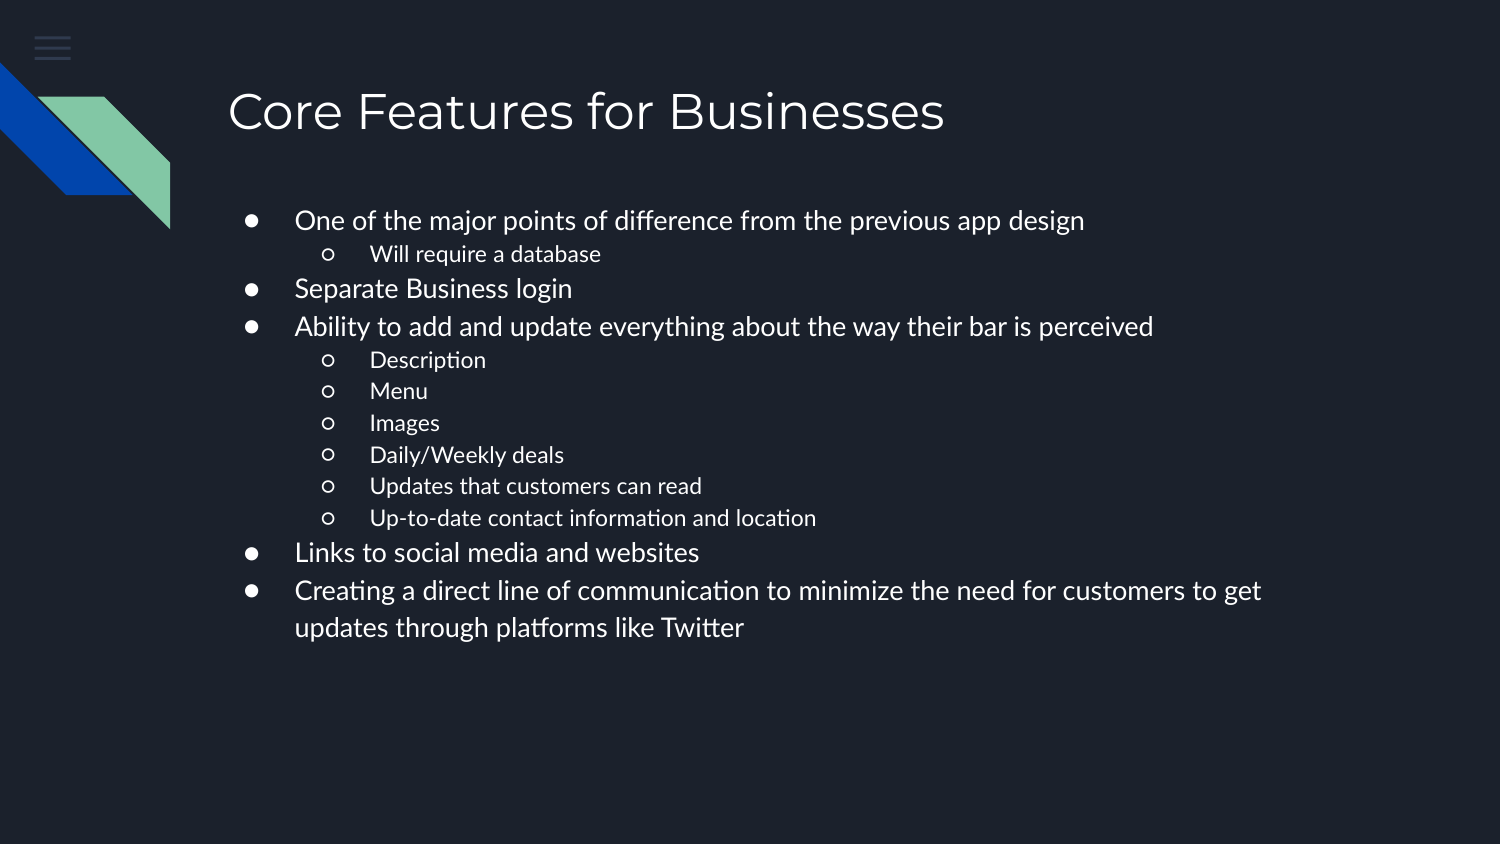

# Core Features for Businesses
One of the major points of difference from the previous app design
Will require a database
Separate Business login
Ability to add and update everything about the way their bar is perceived
Description
Menu
Images
Daily/Weekly deals
Updates that customers can read
Up-to-date contact information and location
Links to social media and websites
Creating a direct line of communication to minimize the need for customers to get updates through platforms like Twitter